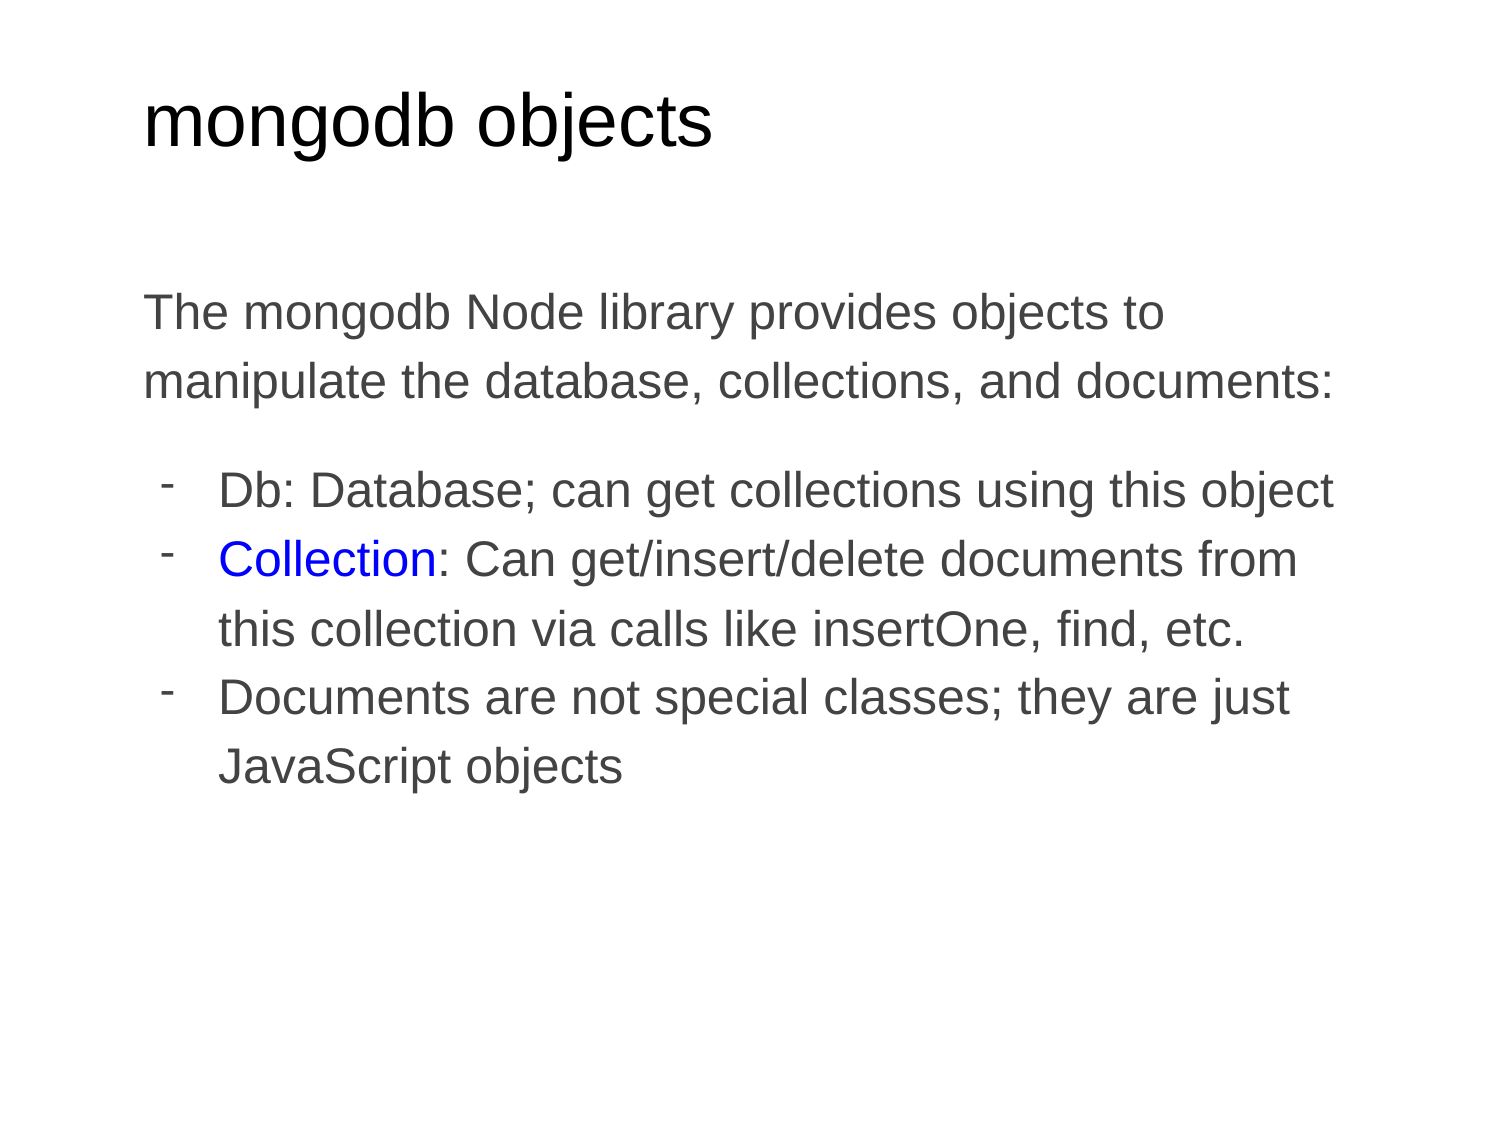

mongodb objects
The mongodb Node library provides objects to manipulate the database, collections, and documents:

Db: Database; can get collections using this object
Collection: Can get/insert/delete documents from this collection via calls like insertOne, find, etc.
Documents are not special classes; they are just JavaScript objects